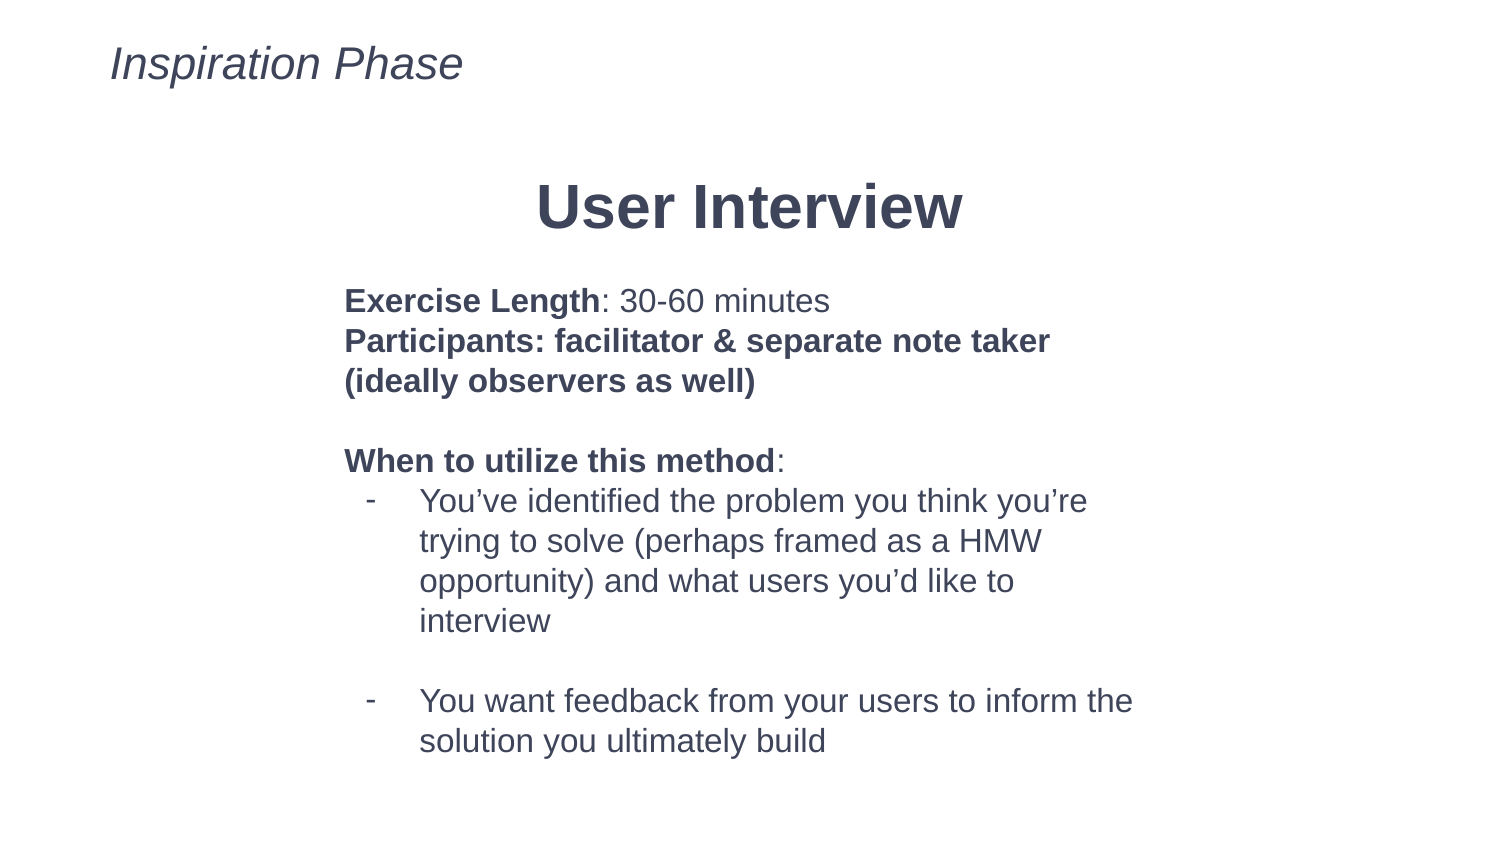

Inspiration Phase
User Interview
Exercise Length: 30-60 minutes
Participants: facilitator & separate note taker (ideally observers as well)
When to utilize this method:
You’ve identified the problem you think you’re trying to solve (perhaps framed as a HMW opportunity) and what users you’d like to interview
You want feedback from your users to inform the solution you ultimately build